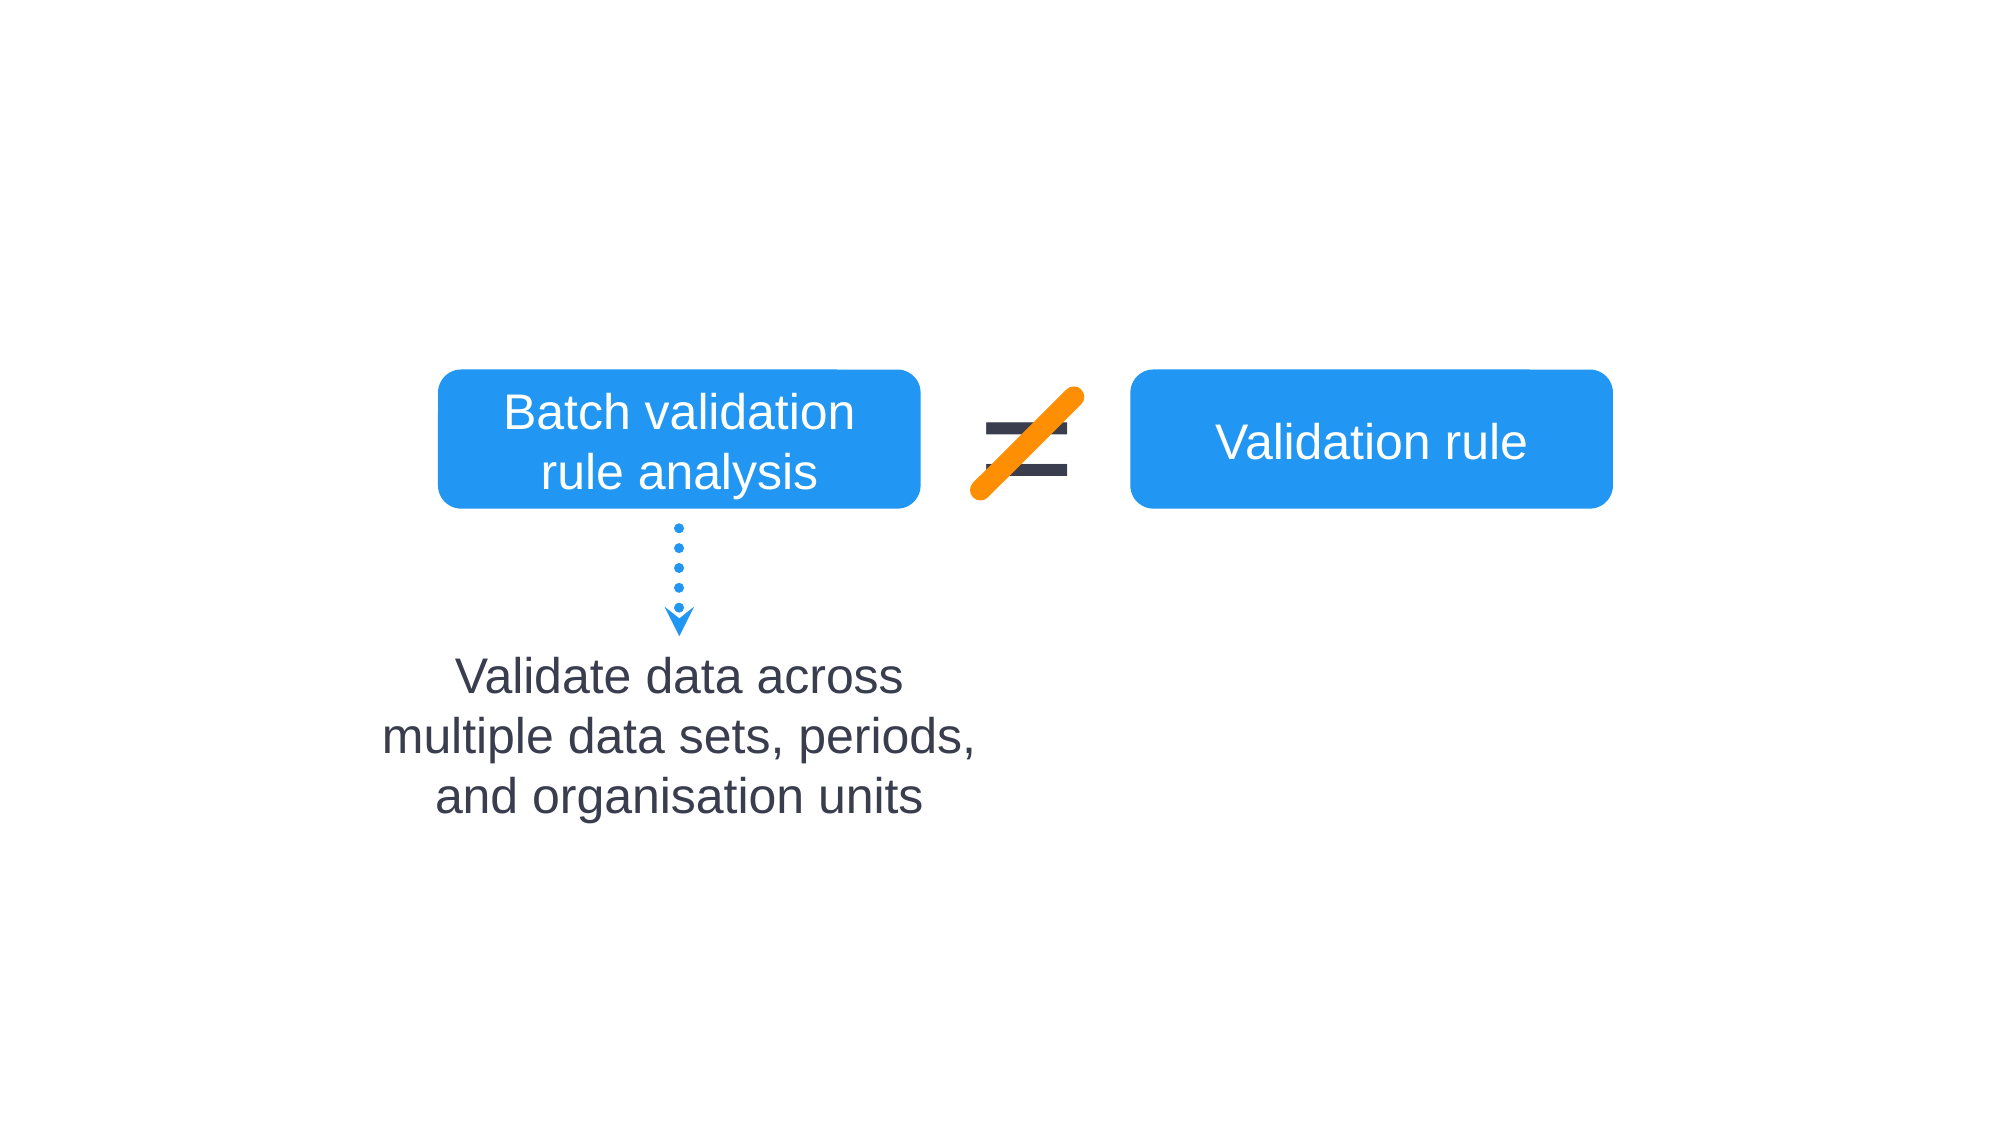

=
Batch validation rule analysis
Validation rule
Validate data across multiple data sets, periods, and organisation units